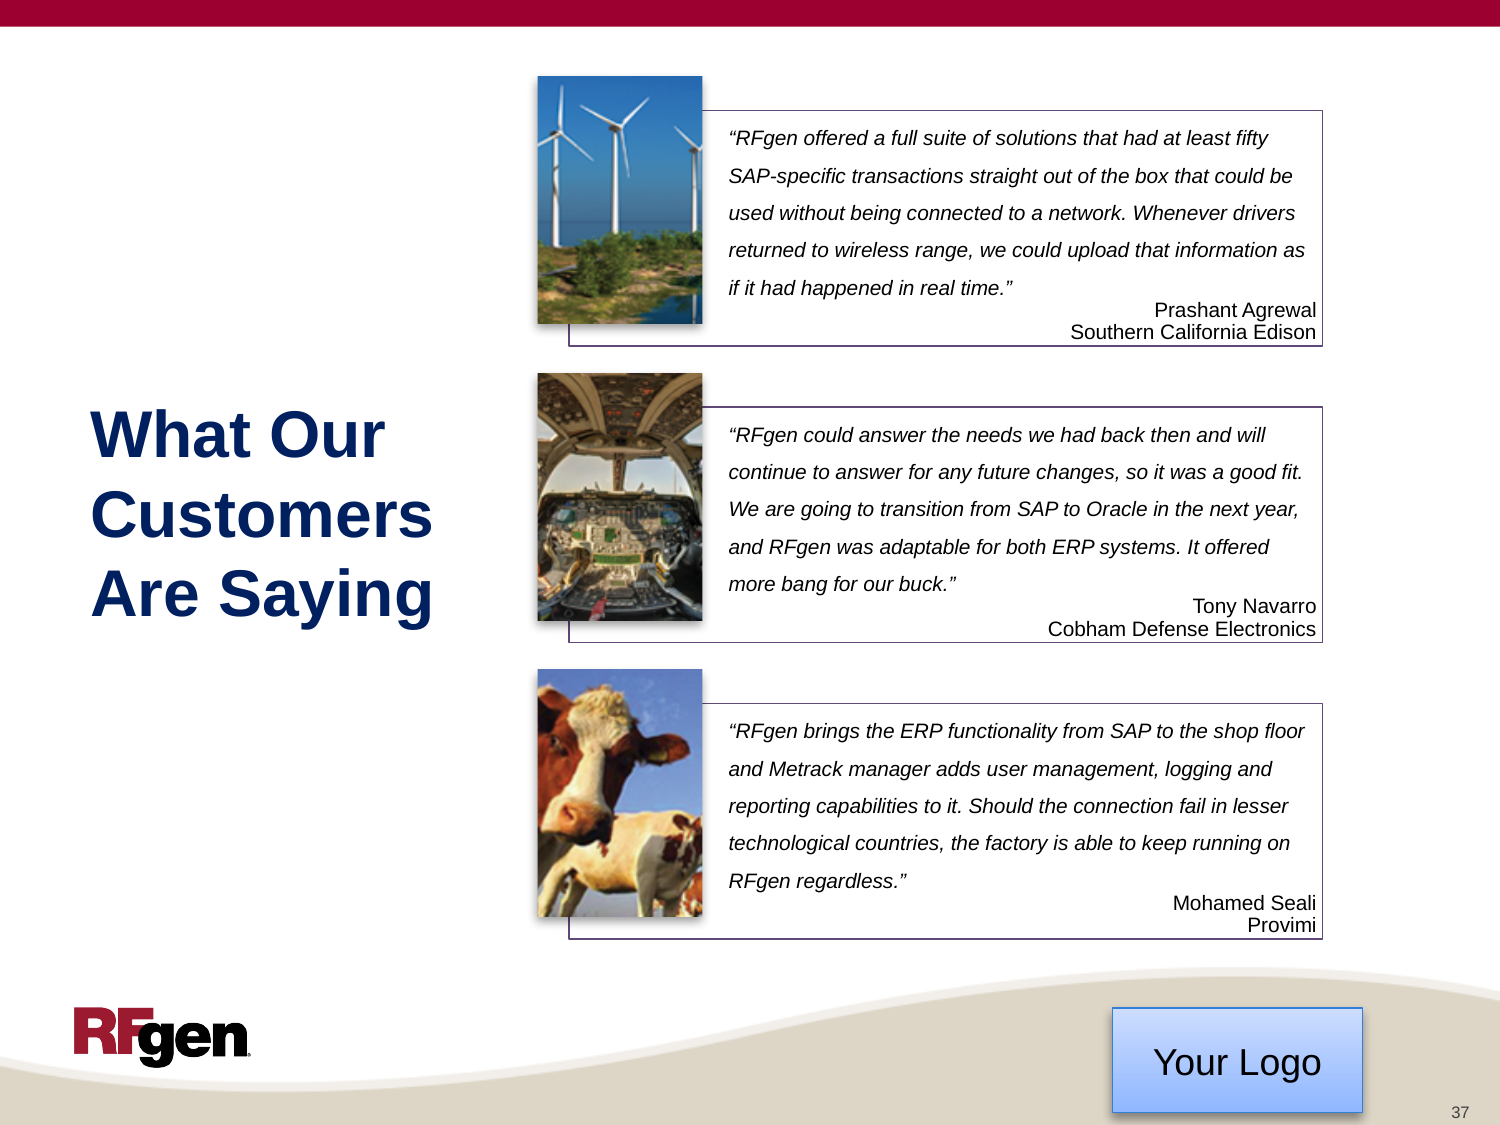

“RFgen offered a full suite of solutions that had at least fifty SAP-specific transactions straight out of the box that could be used without being connected to a network. Whenever drivers returned to wireless range, we could upload that information as if it had happened in real time.”
Prashant Agrewal
Southern California Edison
“RFgen could answer the needs we had back then and will continue to answer for any future changes, so it was a good fit. We are going to transition from SAP to Oracle in the next year, and RFgen was adaptable for both ERP systems. It offered more bang for our buck.”
Tony Navarro
Cobham Defense Electronics
“RFgen brings the ERP functionality from SAP to the shop floor and Metrack manager adds user management, logging and reporting capabilities to it. Should the connection fail in lesser technological countries, the factory is able to keep running on RFgen regardless.”
Mohamed Seali
Provimi
# What Our Customers Are Saying
37